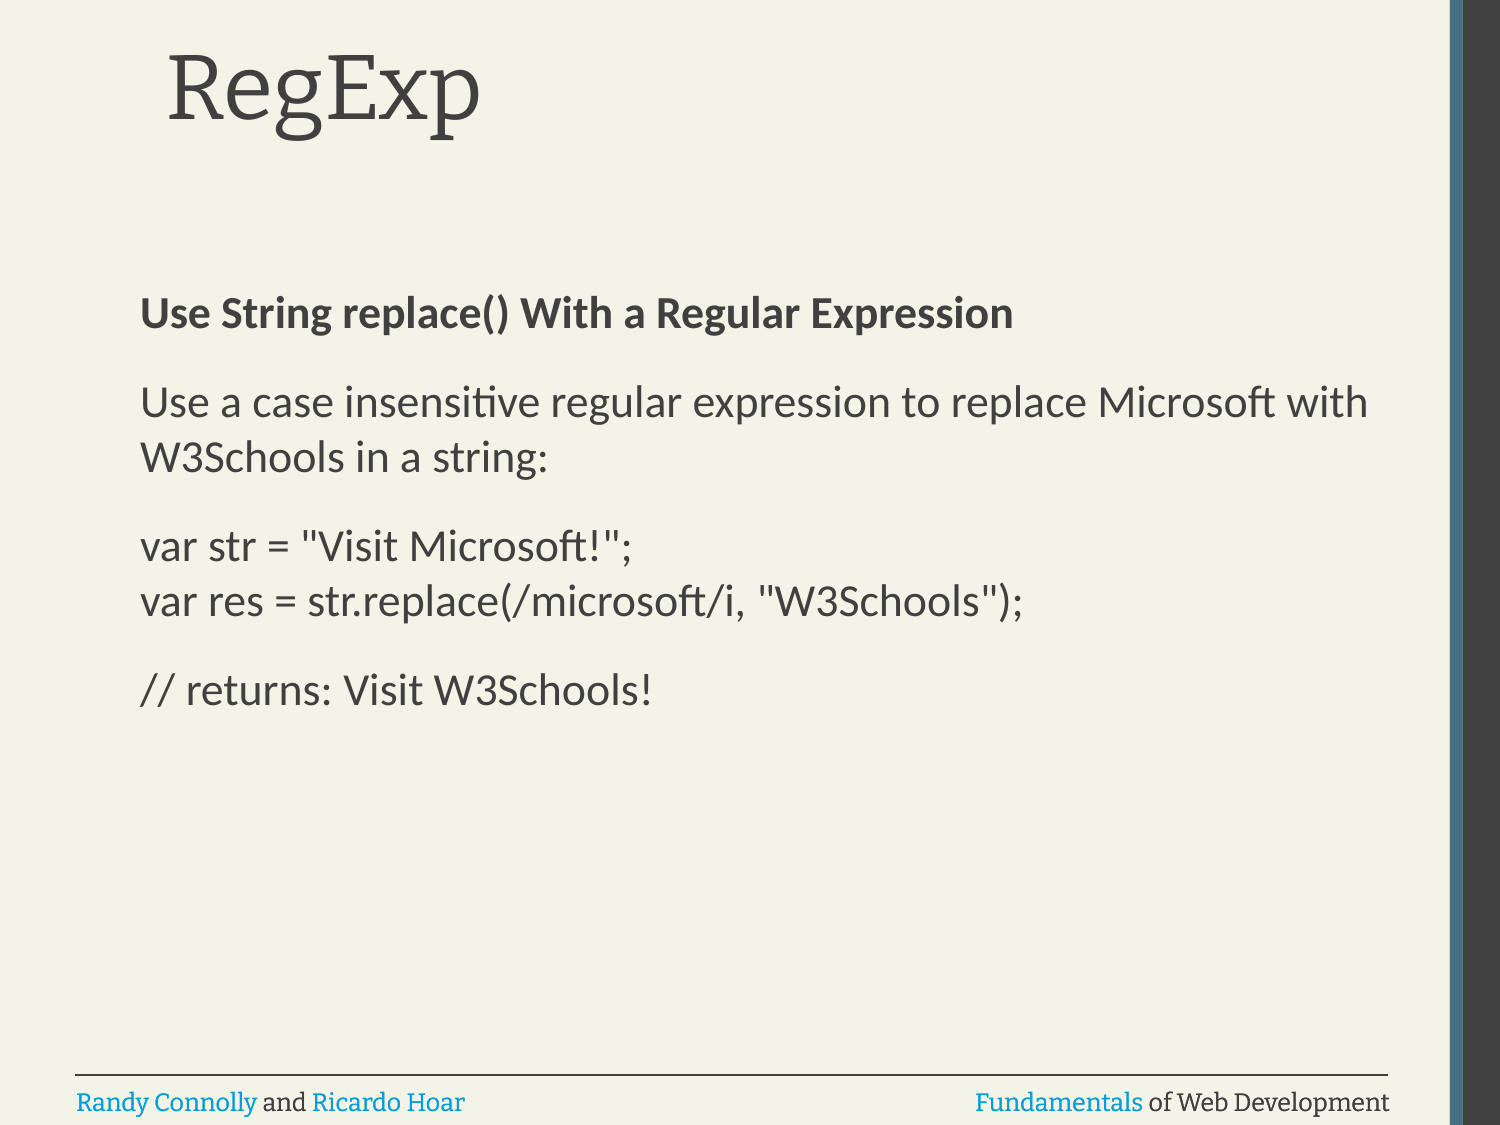

# RegExp

Use String replace() With a Regular Expression
Use a case insensitive regular expression to replace Microsoft with W3Schools in a string:
var str = "Visit Microsoft!";
var res = str.replace(/microsoft/i, "W3Schools");
// returns: Visit W3Schools!